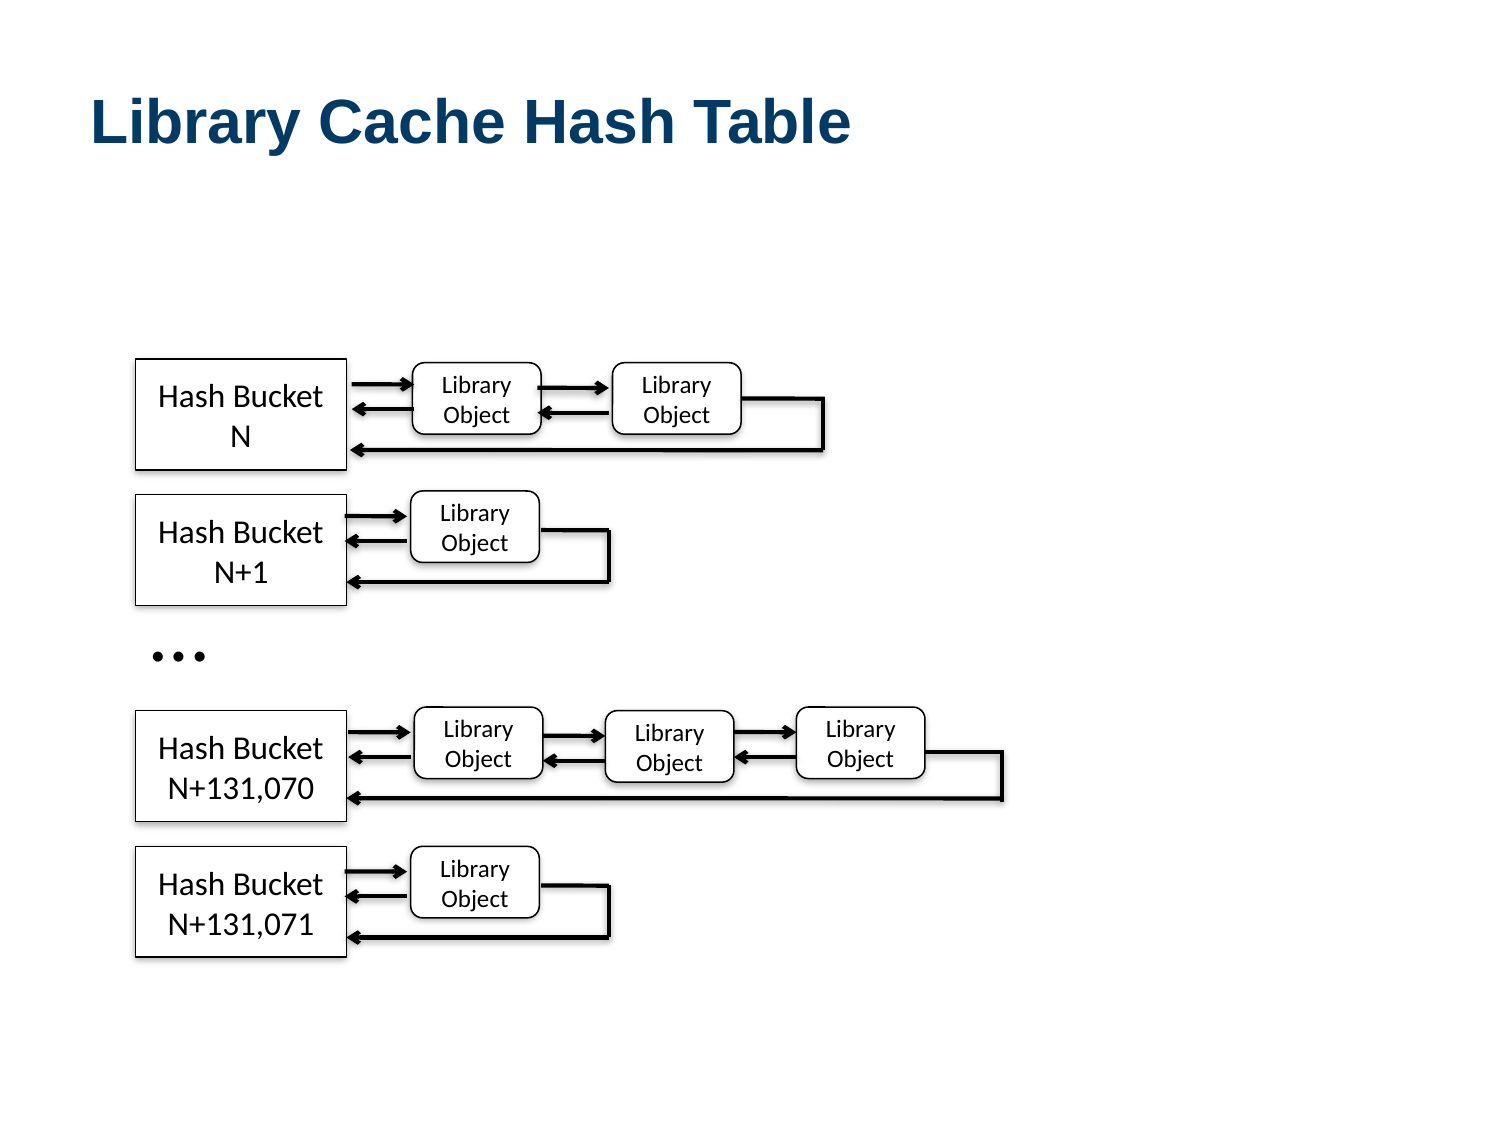

# Library Cache Hash Table

Hash Bucket
N
Library Object
Library Object
Library Object
Hash Bucket
N+1
…
Library Object
Library Object
Hash Bucket
N+131,070
Library Object
Hash Bucket
N+131,071
Library Object
9